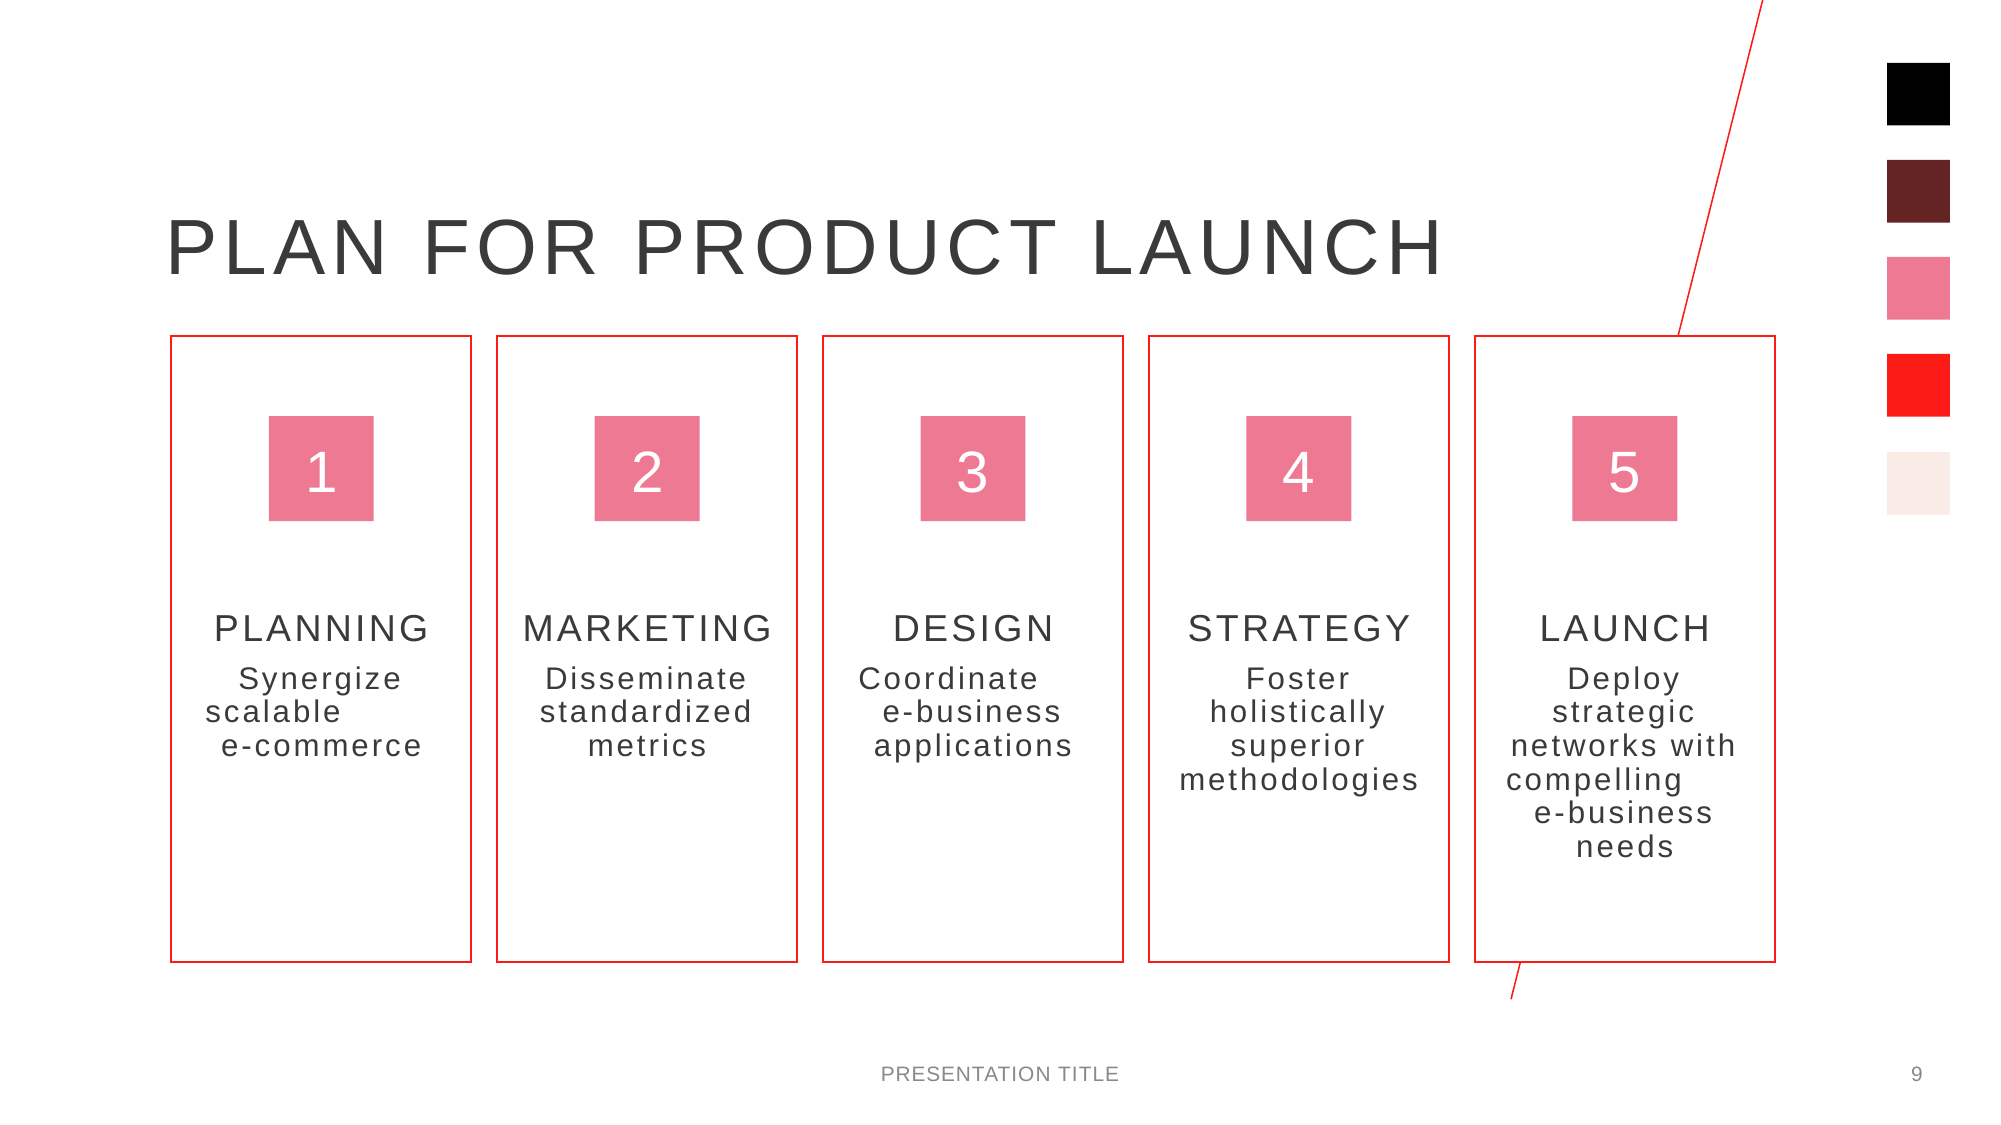

# PLAN FOR PRODUCT LAUNCH
PLANNING
Synergize scalable         e-commerce
MARKETING
Disseminate standardized metrics
DESIGN
Coordinate     e-business applications
STRATEGY
Foster holistically superior methodologies
LAUNCH
Deploy strategic networks with compelling      e-business needs
1
2
3
4
5
PRESENTATION TITLE
9